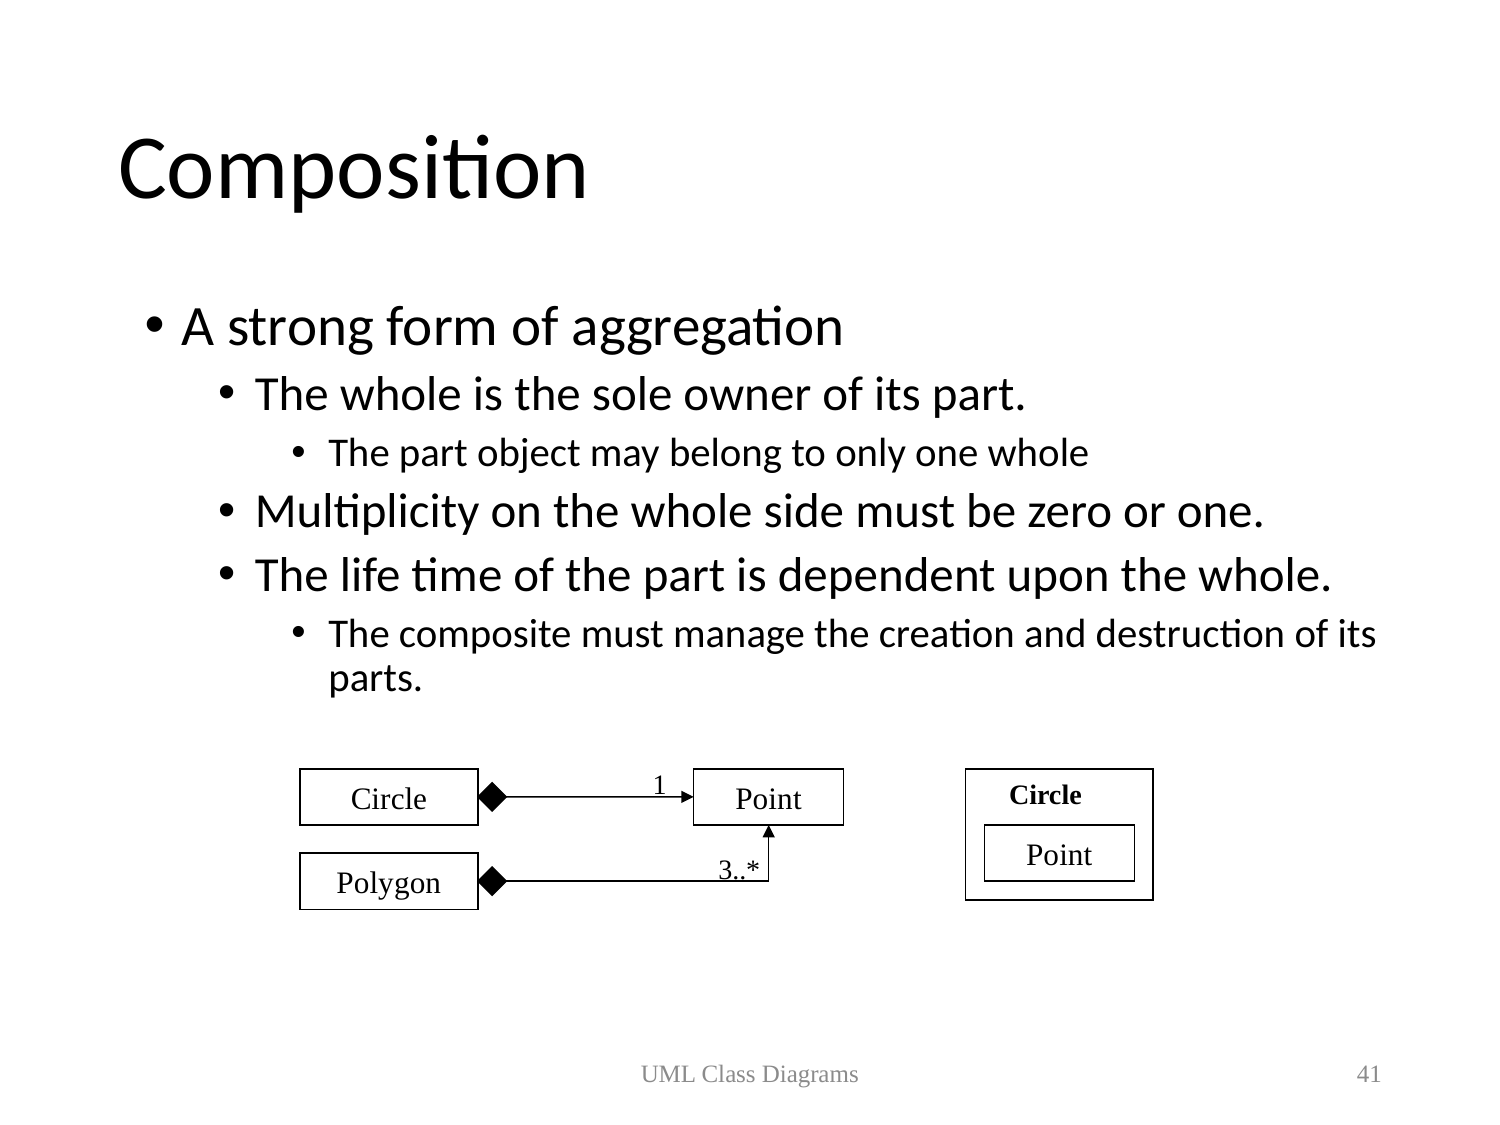

# Composition
A strong form of aggregation
The whole is the sole owner of its part.
The part object may belong to only one whole
Multiplicity on the whole side must be zero or one.
The life time of the part is dependent upon the whole.
The composite must manage the creation and destruction of its parts.
1
Circle
Point

3..*
Polygon

Circle
Point
UML Class Diagrams
41